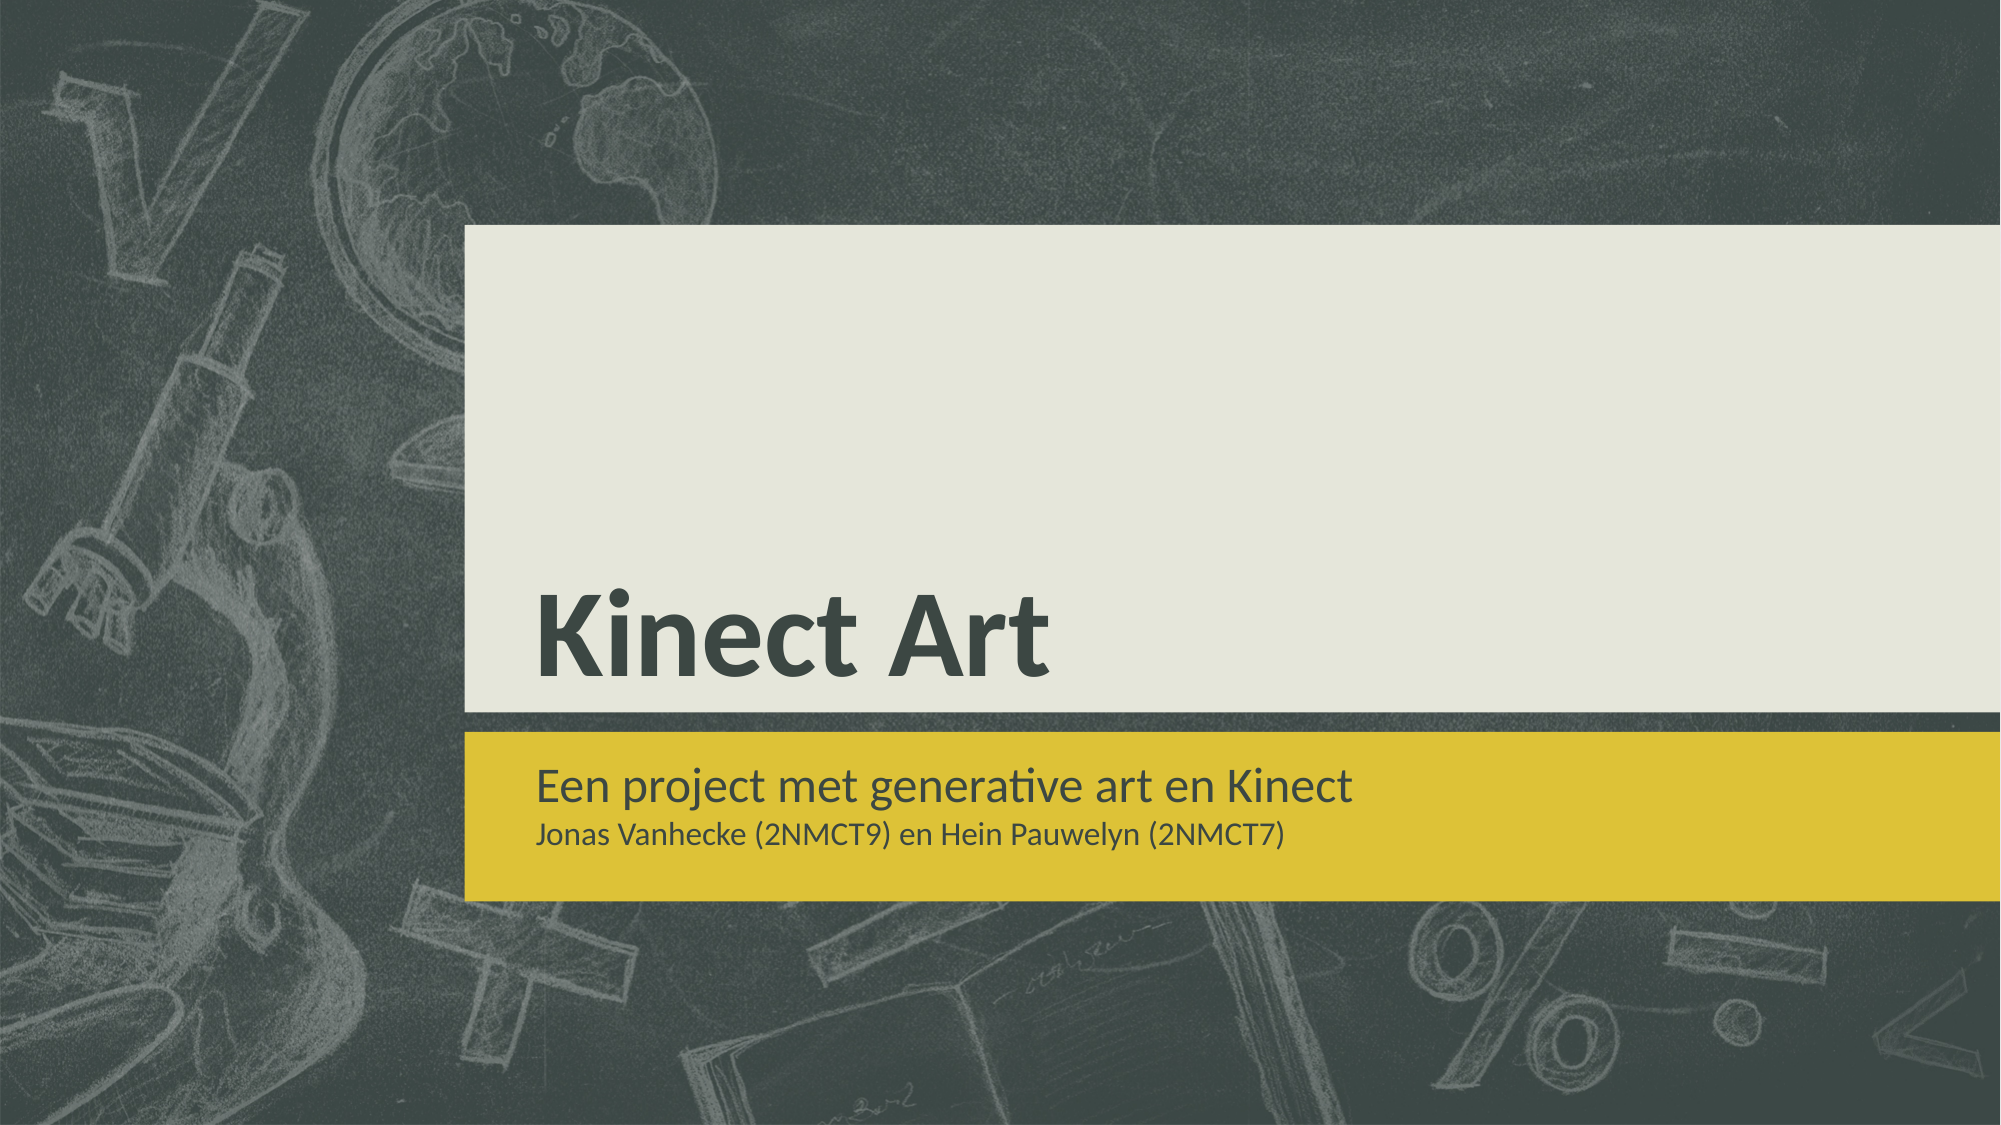

# Kinect Art
Een project met generative art en Kinect
Jonas Vanhecke (2NMCT9) en Hein Pauwelyn (2NMCT7)